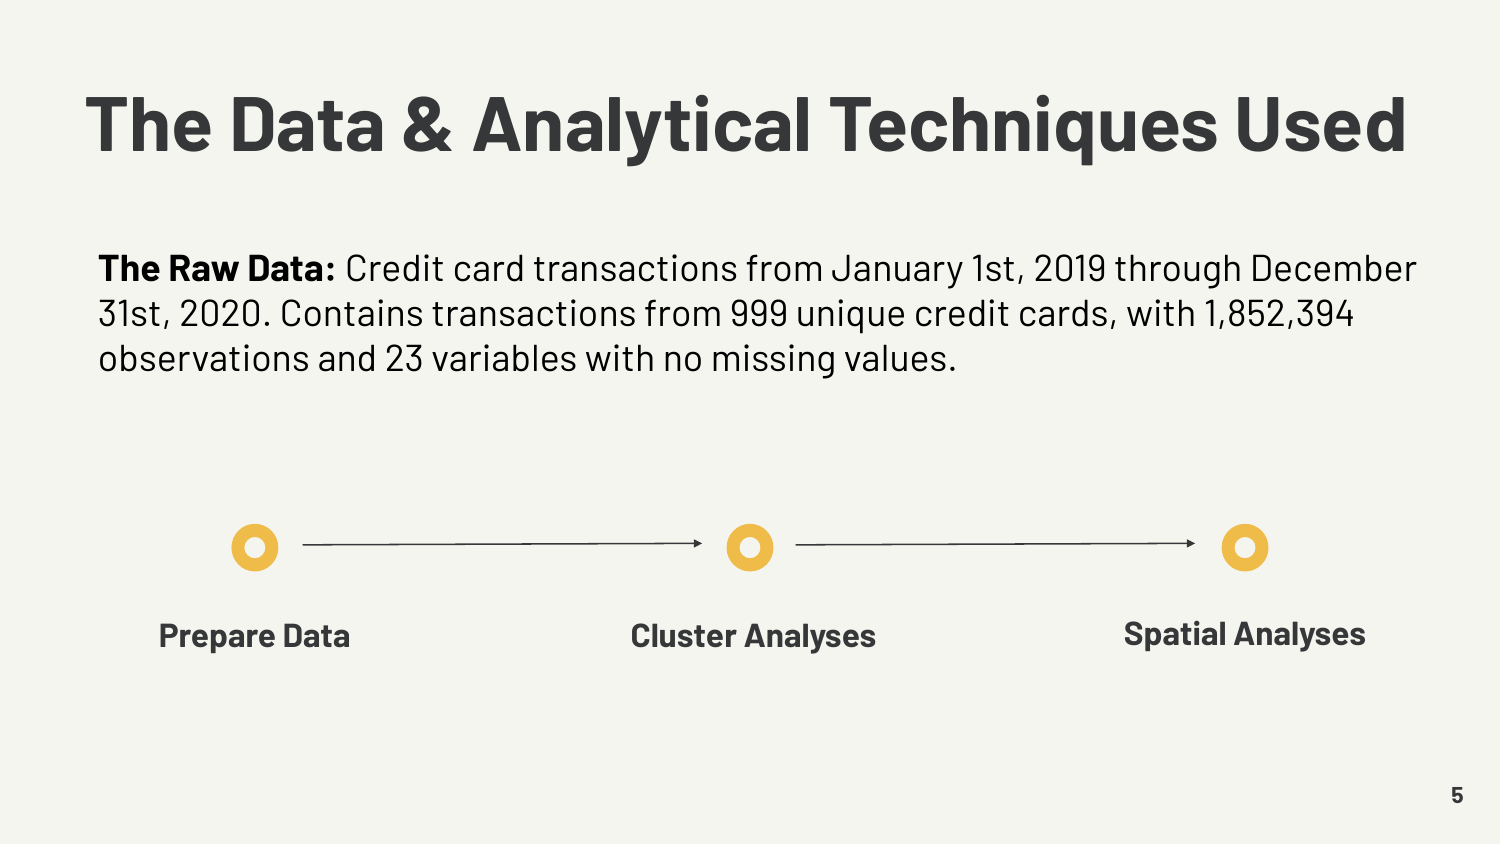

# The Data & Analytical Techniques Used
The Raw Data: Credit card transactions from January 1st, 2019 through December 31st, 2020. Contains transactions from 999 unique credit cards, with 1,852,394 observations and 23 variables with no missing values.

Spatial Analyses

Prepare Data

Cluster Analyses

5